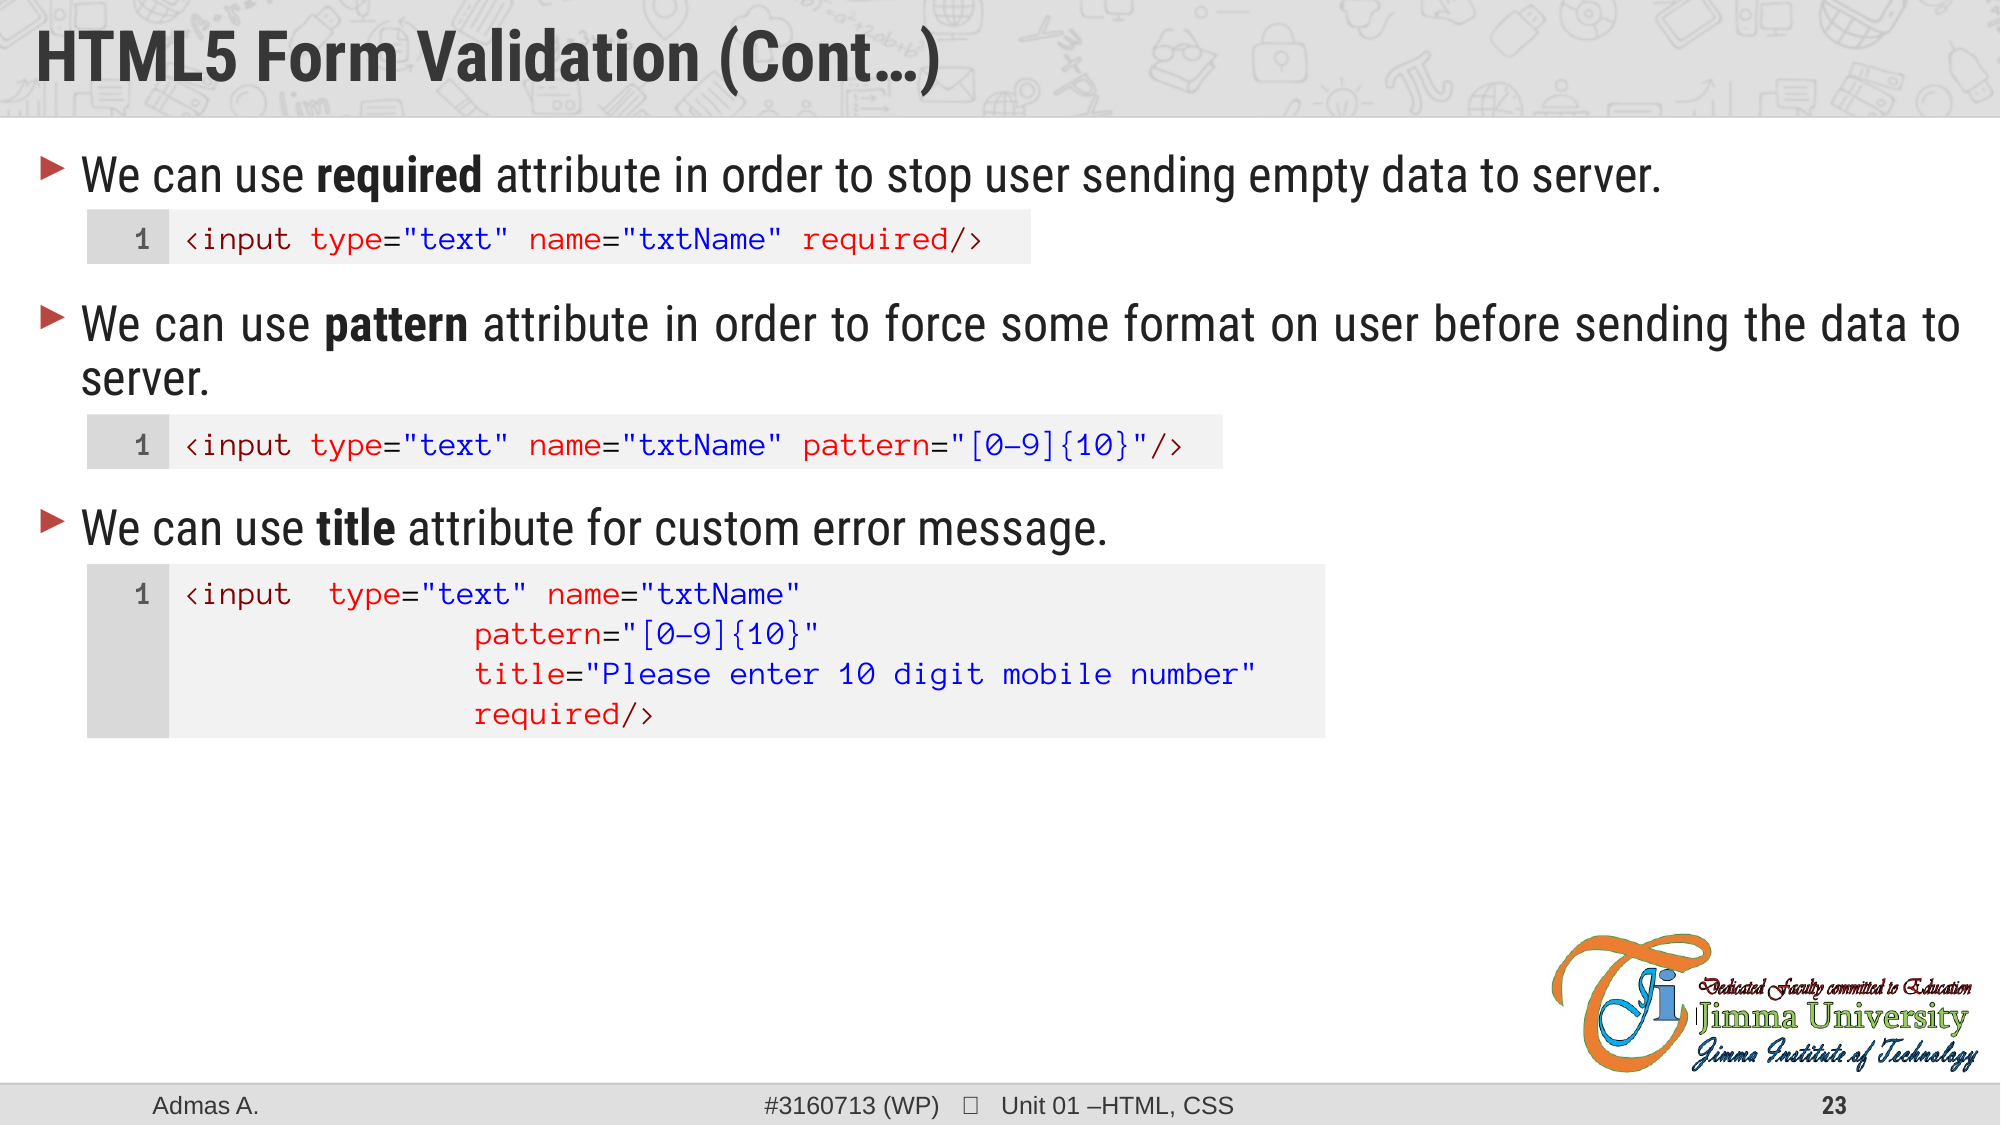

# HTML5 Form Validation (Cont…)
We can use required attribute in order to stop user sending empty data to server.

We can use pattern attribute in order to force some format on user before sending the data to server.

We can use title attribute for custom error message.

1
<input type="text" name="txtName" required/>
1
<input type="text" name="txtName" pattern="[0-9]{10}"/>
1

<input  type="text" name="txtName"
                pattern="[0-9]{10}"
                title="Please enter 10 digit mobile number"
                required/>